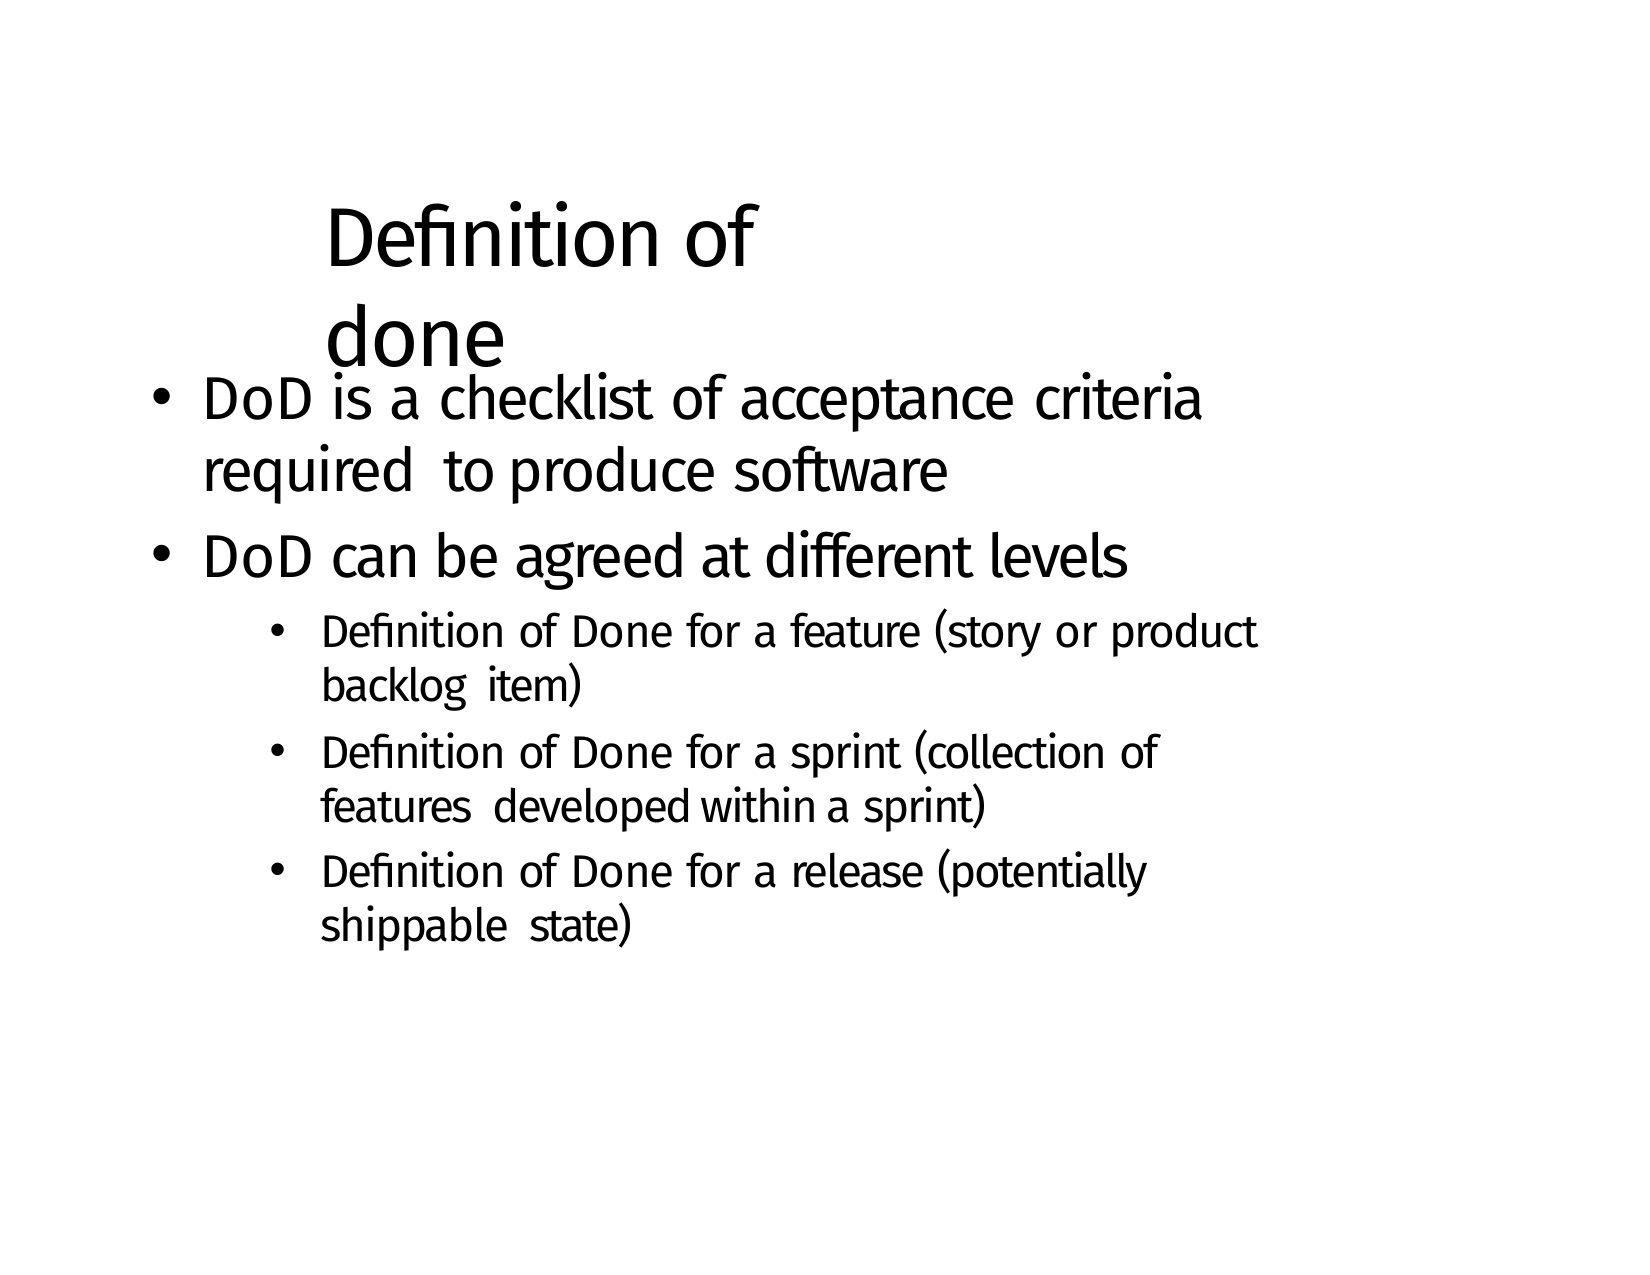

# Definition of done
DoD is a checklist of acceptance criteria required  to produce software
DoD can be agreed at different levels
Definition of Done for a feature (story or product backlog  item)
Definition of Done for a sprint (collection of features  developed within a sprint)
Definition of Done for a release (potentially shippable  state)